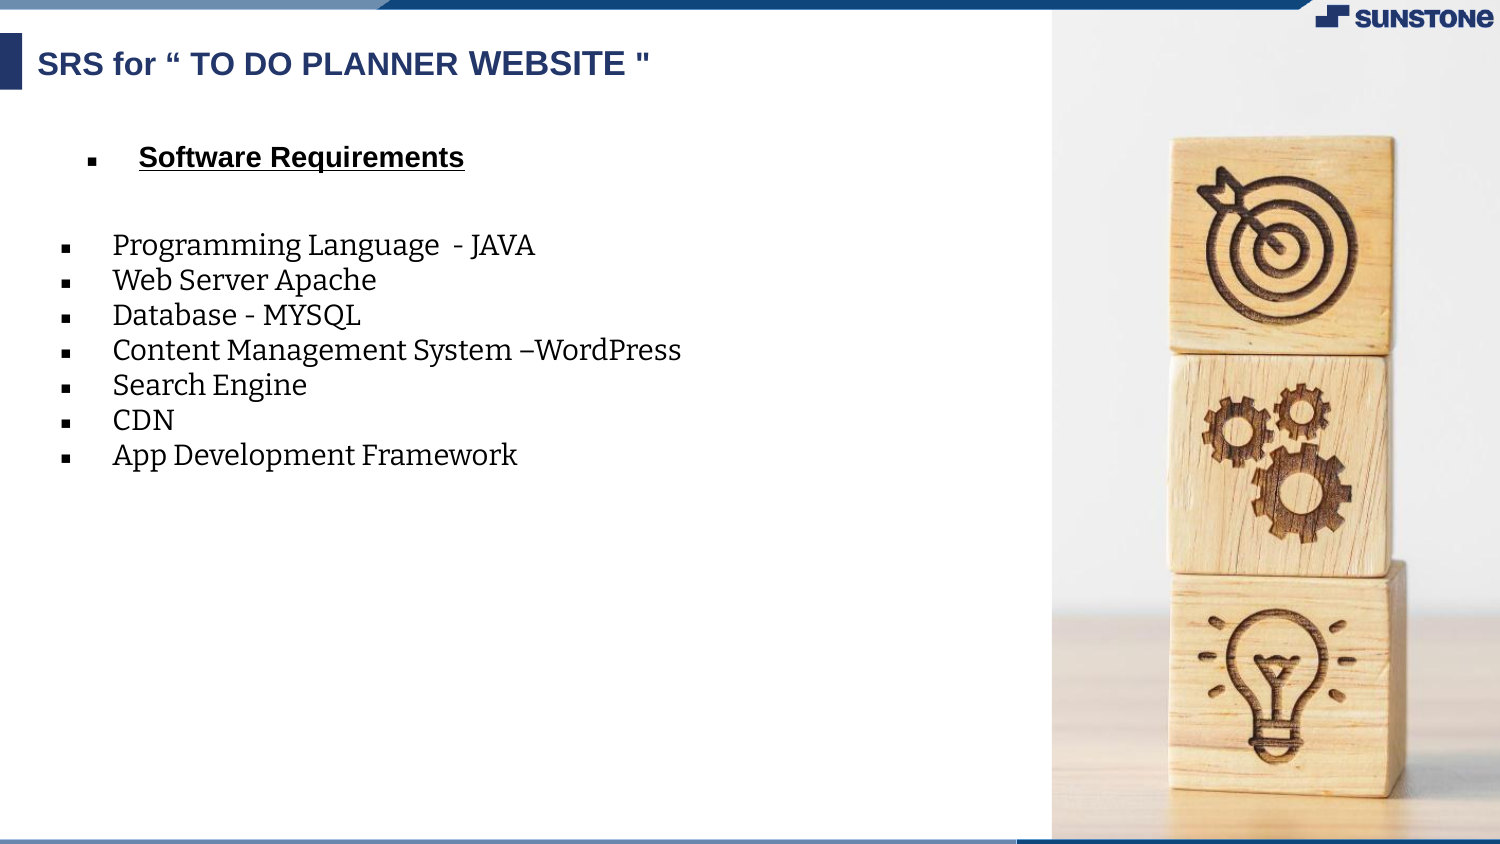

# SRS for “ TO DO PLANNER WEBSITE "
Software Requirements
Programming Language  - JAVA
Web Server Apache
Database - MYSQL
Content Management System –WordPress
Search Engine
CDN
App Development Framework